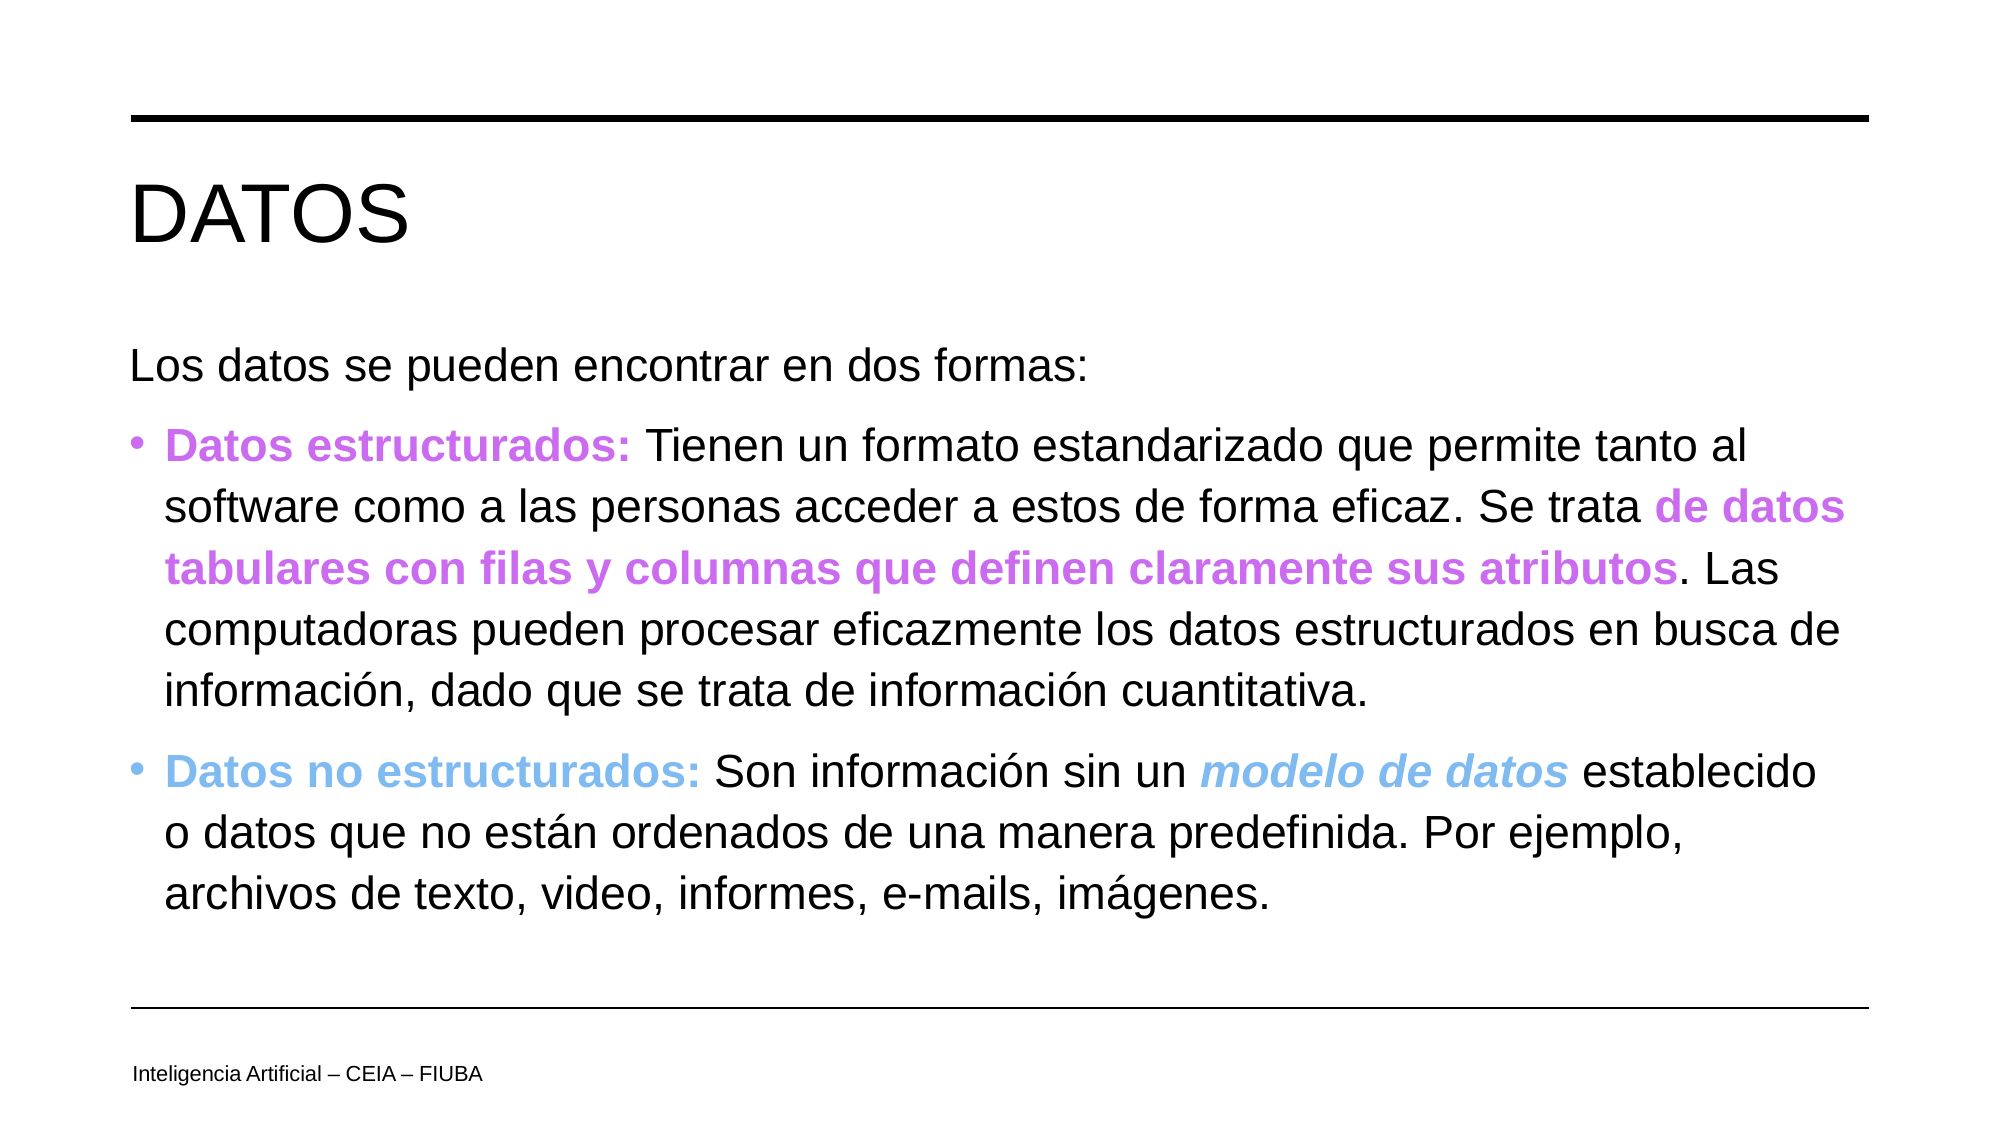

# Datos
Los datos se pueden encontrar en dos formas:
Datos estructurados: Tienen un formato estandarizado que permite tanto al software como a las personas acceder a estos de forma eficaz. Se trata de datos tabulares con filas y columnas que definen claramente sus atributos. Las computadoras pueden procesar eficazmente los datos estructurados en busca de información, dado que se trata de información cuantitativa.
Datos no estructurados: Son información sin un modelo de datos establecido o datos que no están ordenados de una manera predefinida. Por ejemplo, archivos de texto, video, informes, e-mails, imágenes.
Inteligencia Artificial – CEIA – FIUBA